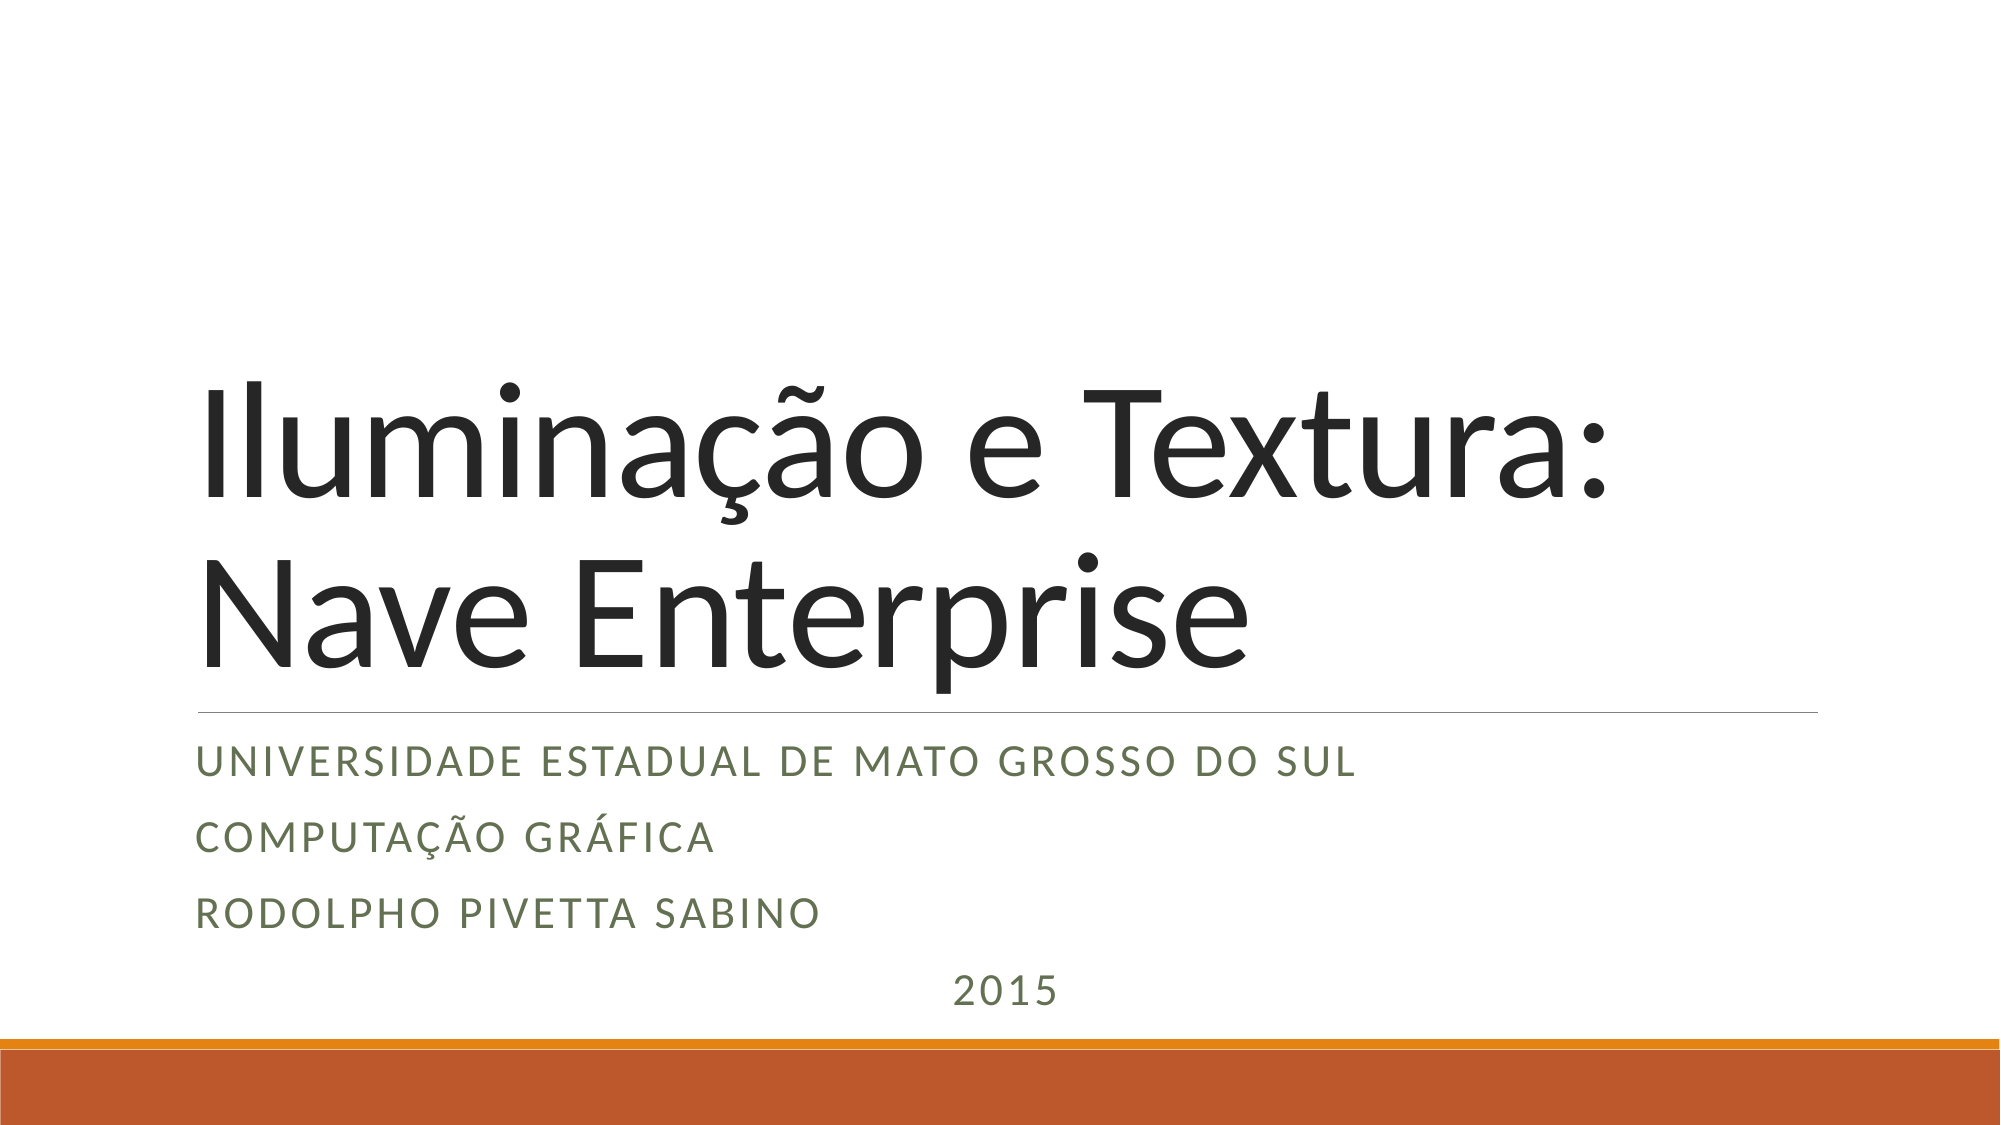

# Iluminação e Textura: Nave Enterprise
Universidade Estadual de Mato Grosso do Sul
Computação Gráfica
Rodolpho Pivetta Sabino
2015